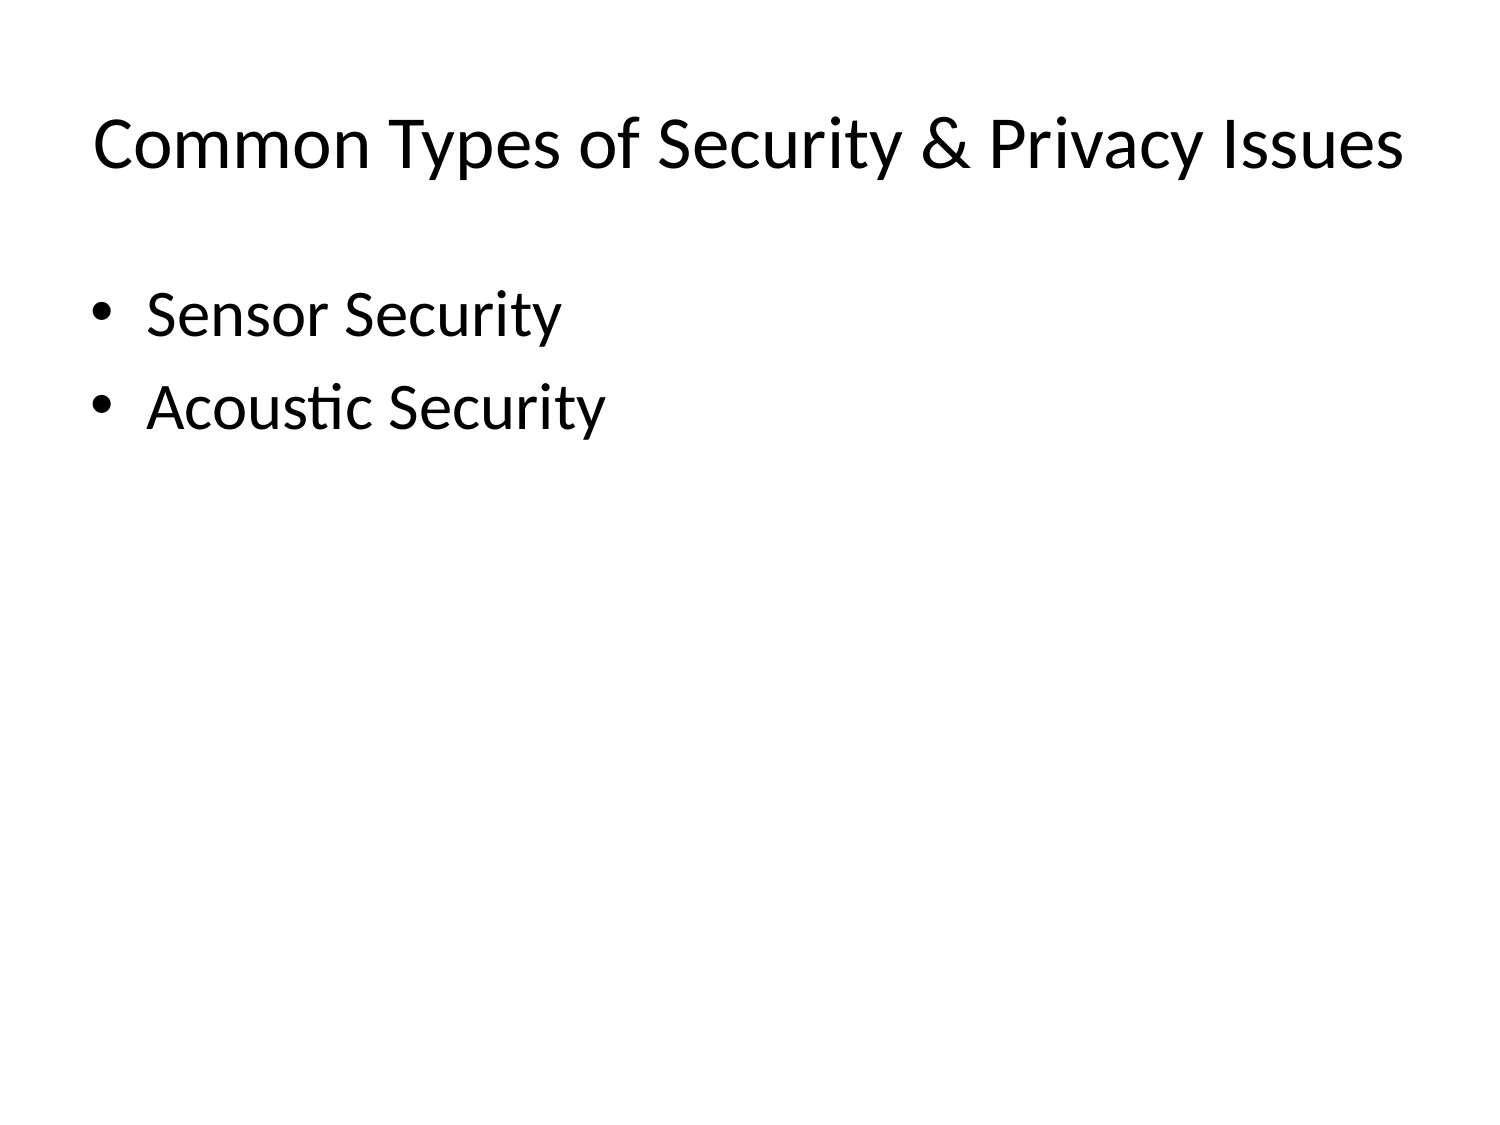

# Common Types of Security & Privacy Issues
Sensor Security
Acoustic Security